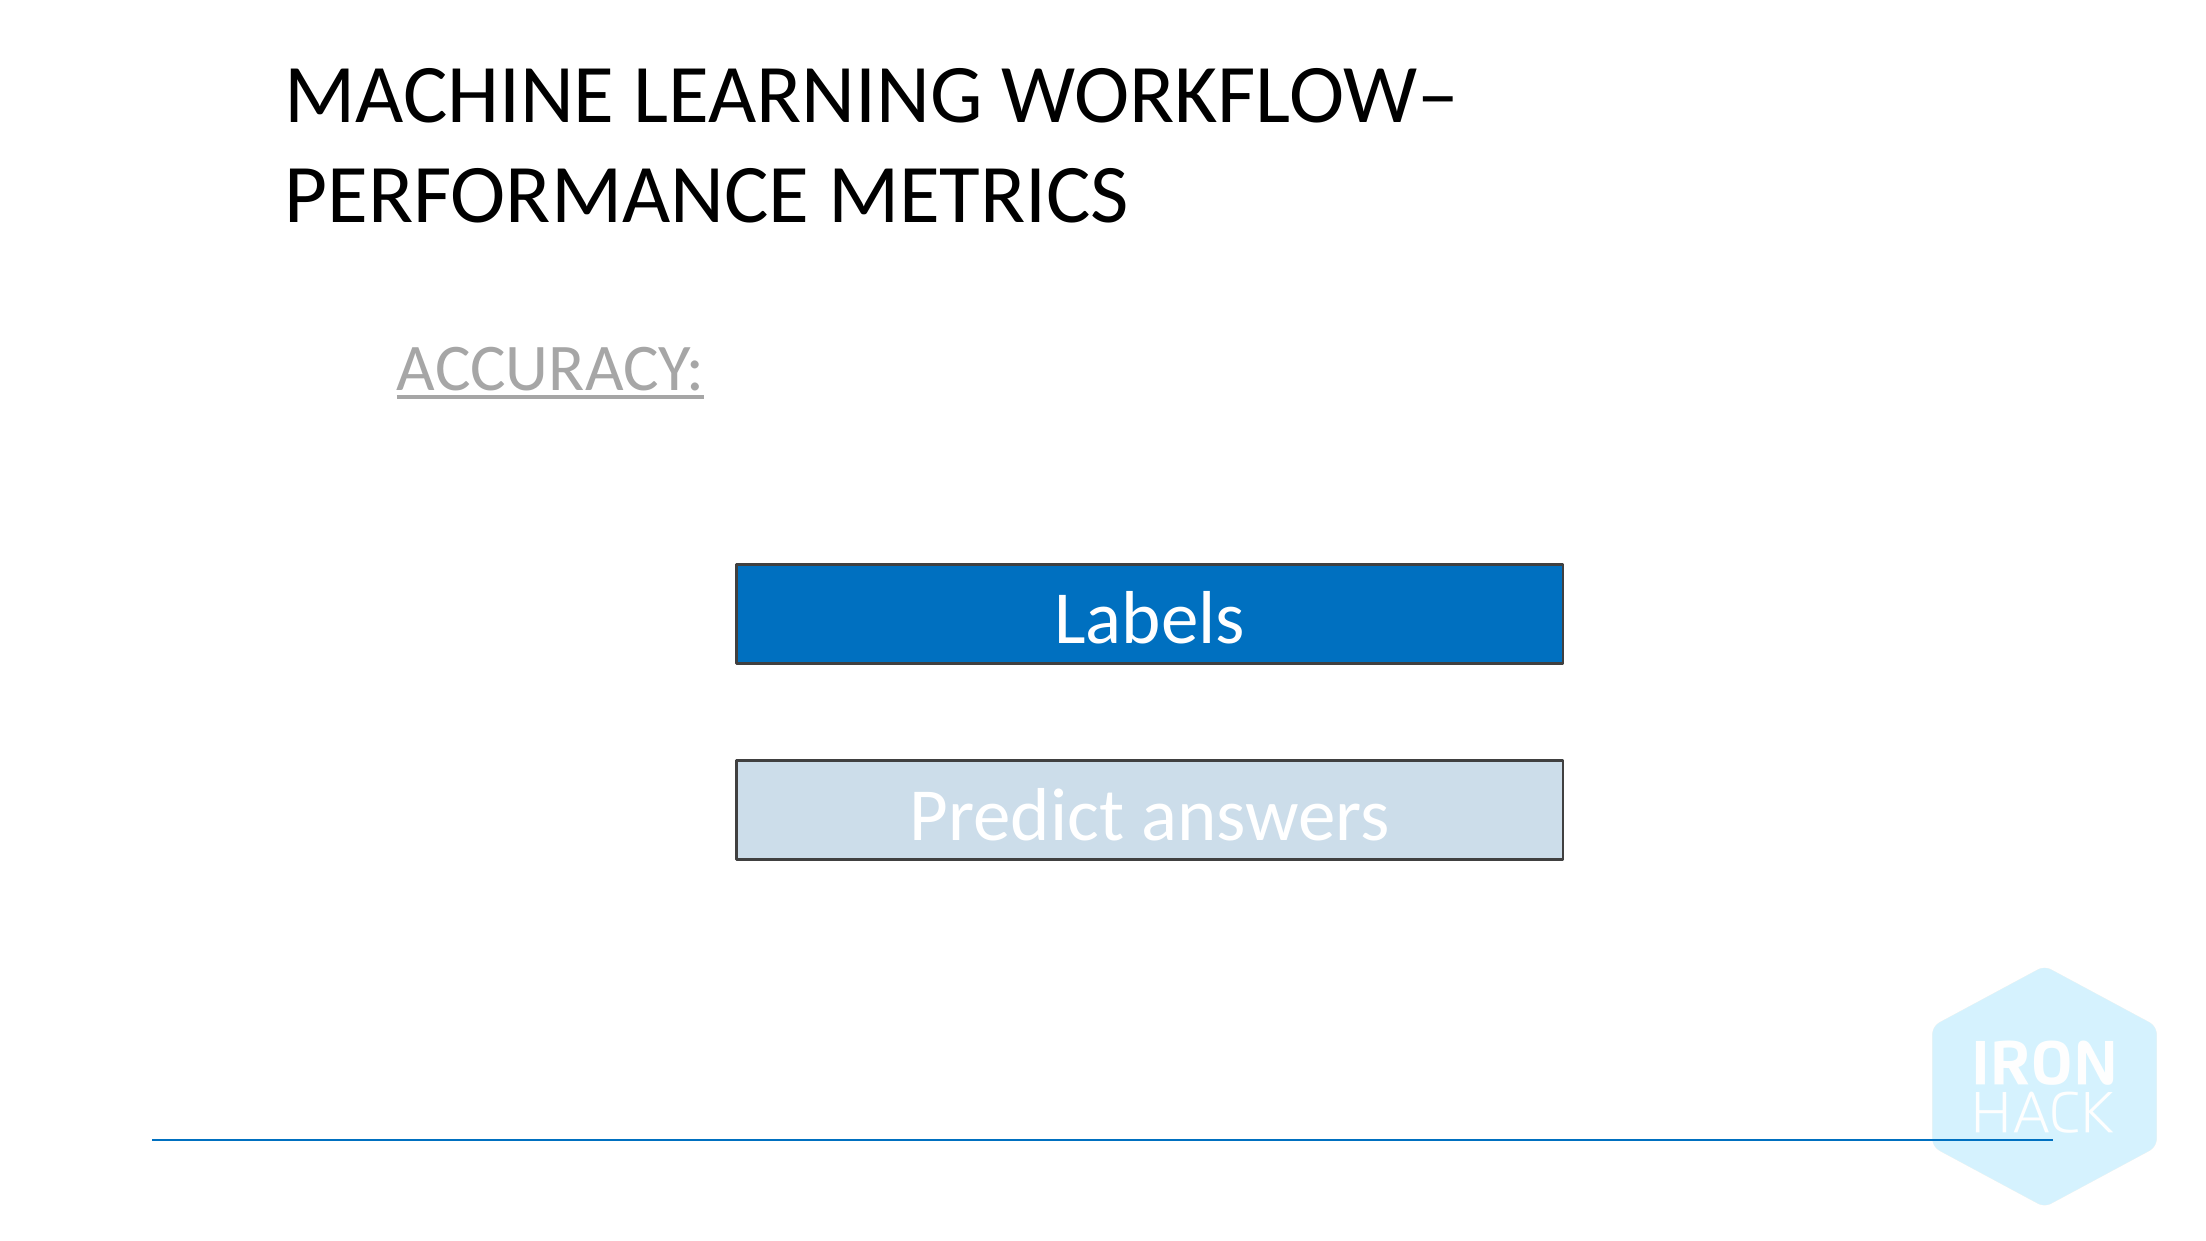

Machine learning workflow– Performance Metrics
Labels
Accuracy:
Predict answers
August 14, 2024 |
65